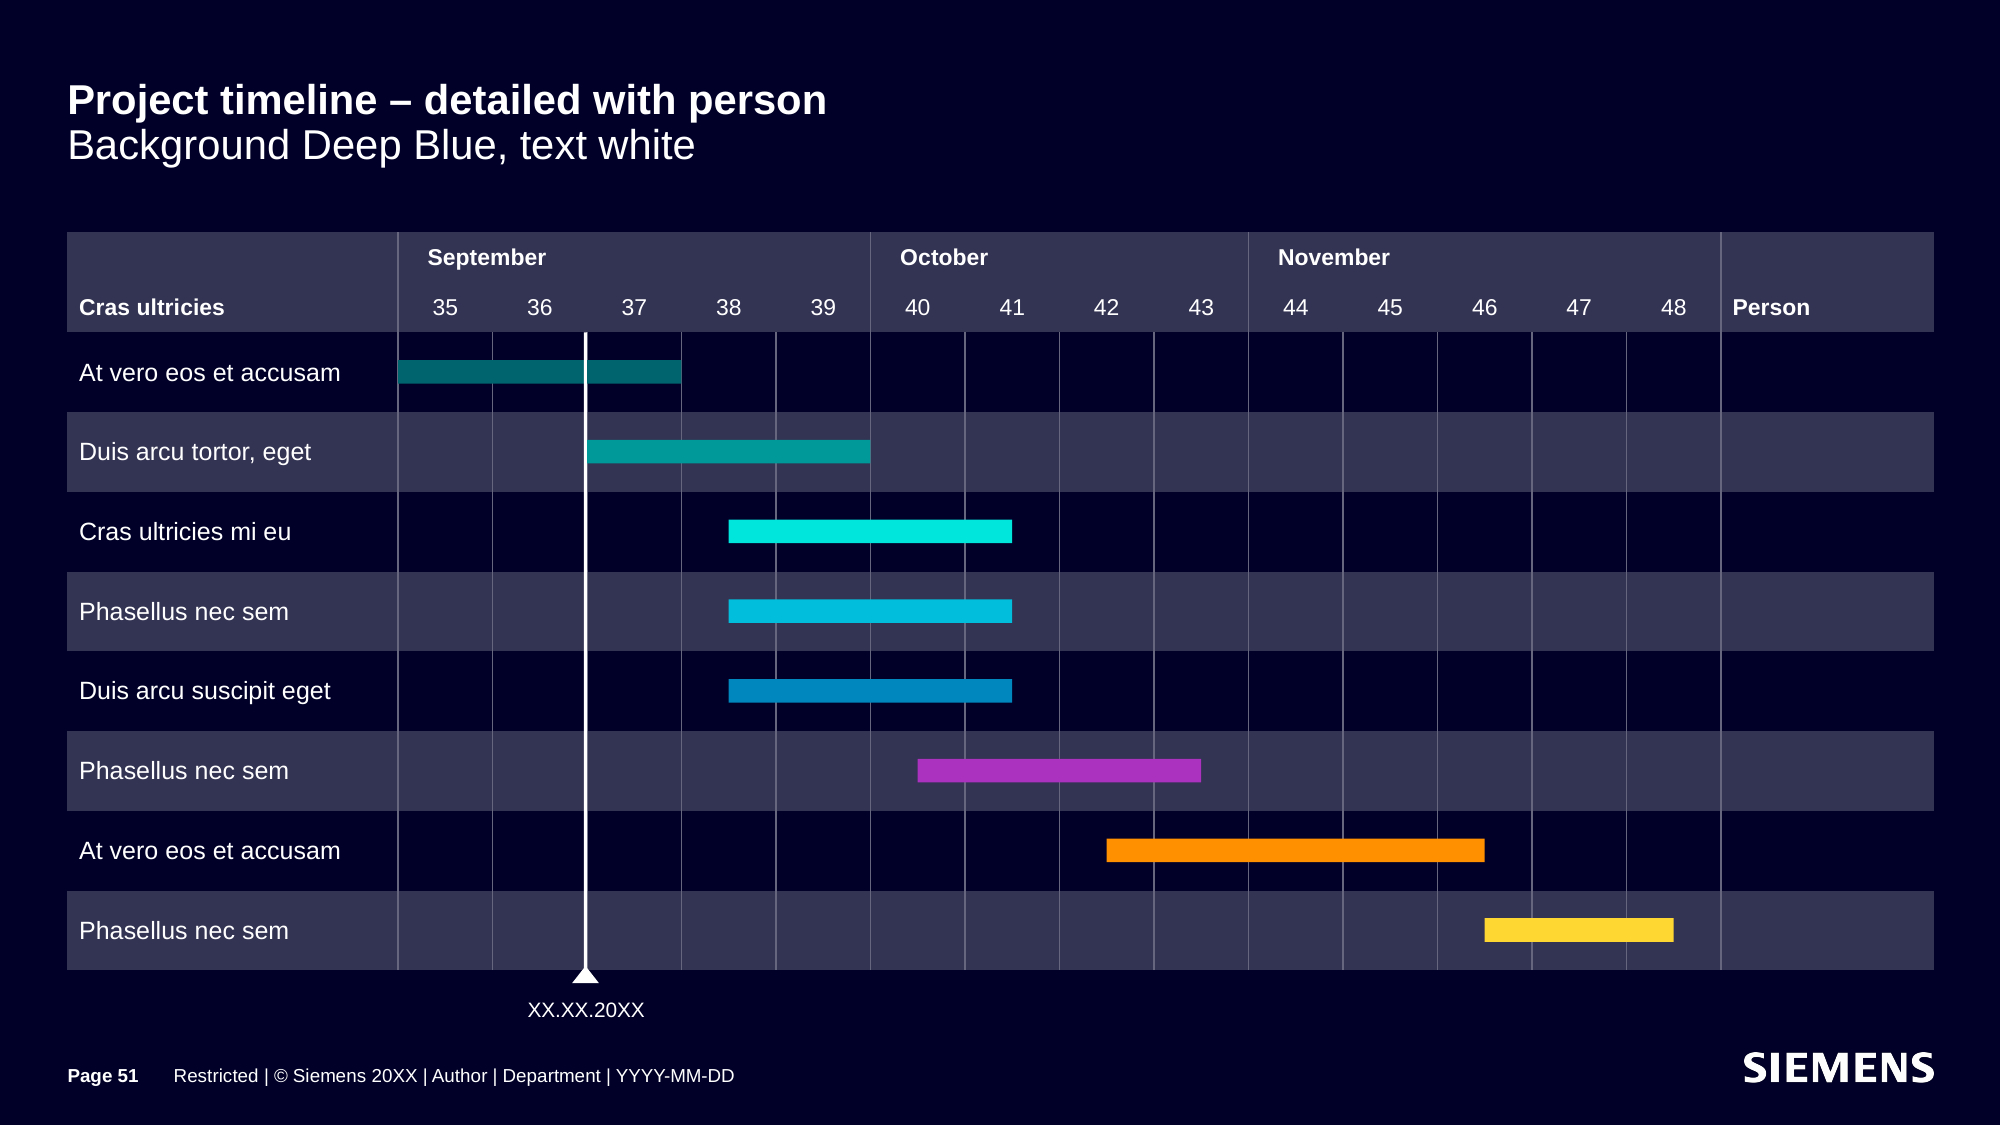

# Project timeline – detailed with person Background Deep Blue, text white
| Cras ultricies | September |  |  |  |  | October |  |  |  | November |  |  |  |  | Person |
| --- | --- | --- | --- | --- | --- | --- | --- | --- | --- | --- | --- | --- | --- | --- | --- |
|  | 35 | 36 | 37 | 38 | 39 | 40 | 41 | 42 | 43 | 44 | 45 | 46 | 47 | 48 |  |
| At vero eos et accusam |  |  |  |  |  |  |  |  |  |  |  |  |  |  |  |
| Duis arcu tortor, eget |  |  |  |  |  |  |  |  |  |  |  |  |  |  |  |
| Cras ultricies mi eu |  |  |  |  |  |  |  |  |  |  |  |  |  |  |  |
| Phasellus nec sem |  |  |  |  |  |  |  |  |  |  |  |  |  |  |  |
| Duis arcu suscipit eget |  |  |  |  |  |  |  |  |  |  |  |  |  |  |  |
| Phasellus nec sem |  |  |  |  |  |  |  |  |  |  |  |  |  |  |  |
| At vero eos et accusam |  |  |  |  |  |  |  |  |  |  |  |  |  |  |  |
| Phasellus nec sem |  |  |  |  |  |  |  |  |  |  |  |  |  |  |  |

XX.XX.20XX

Page 51
Restricted | © Siemens 20XX | Author | Department | YYYY-MM-DD